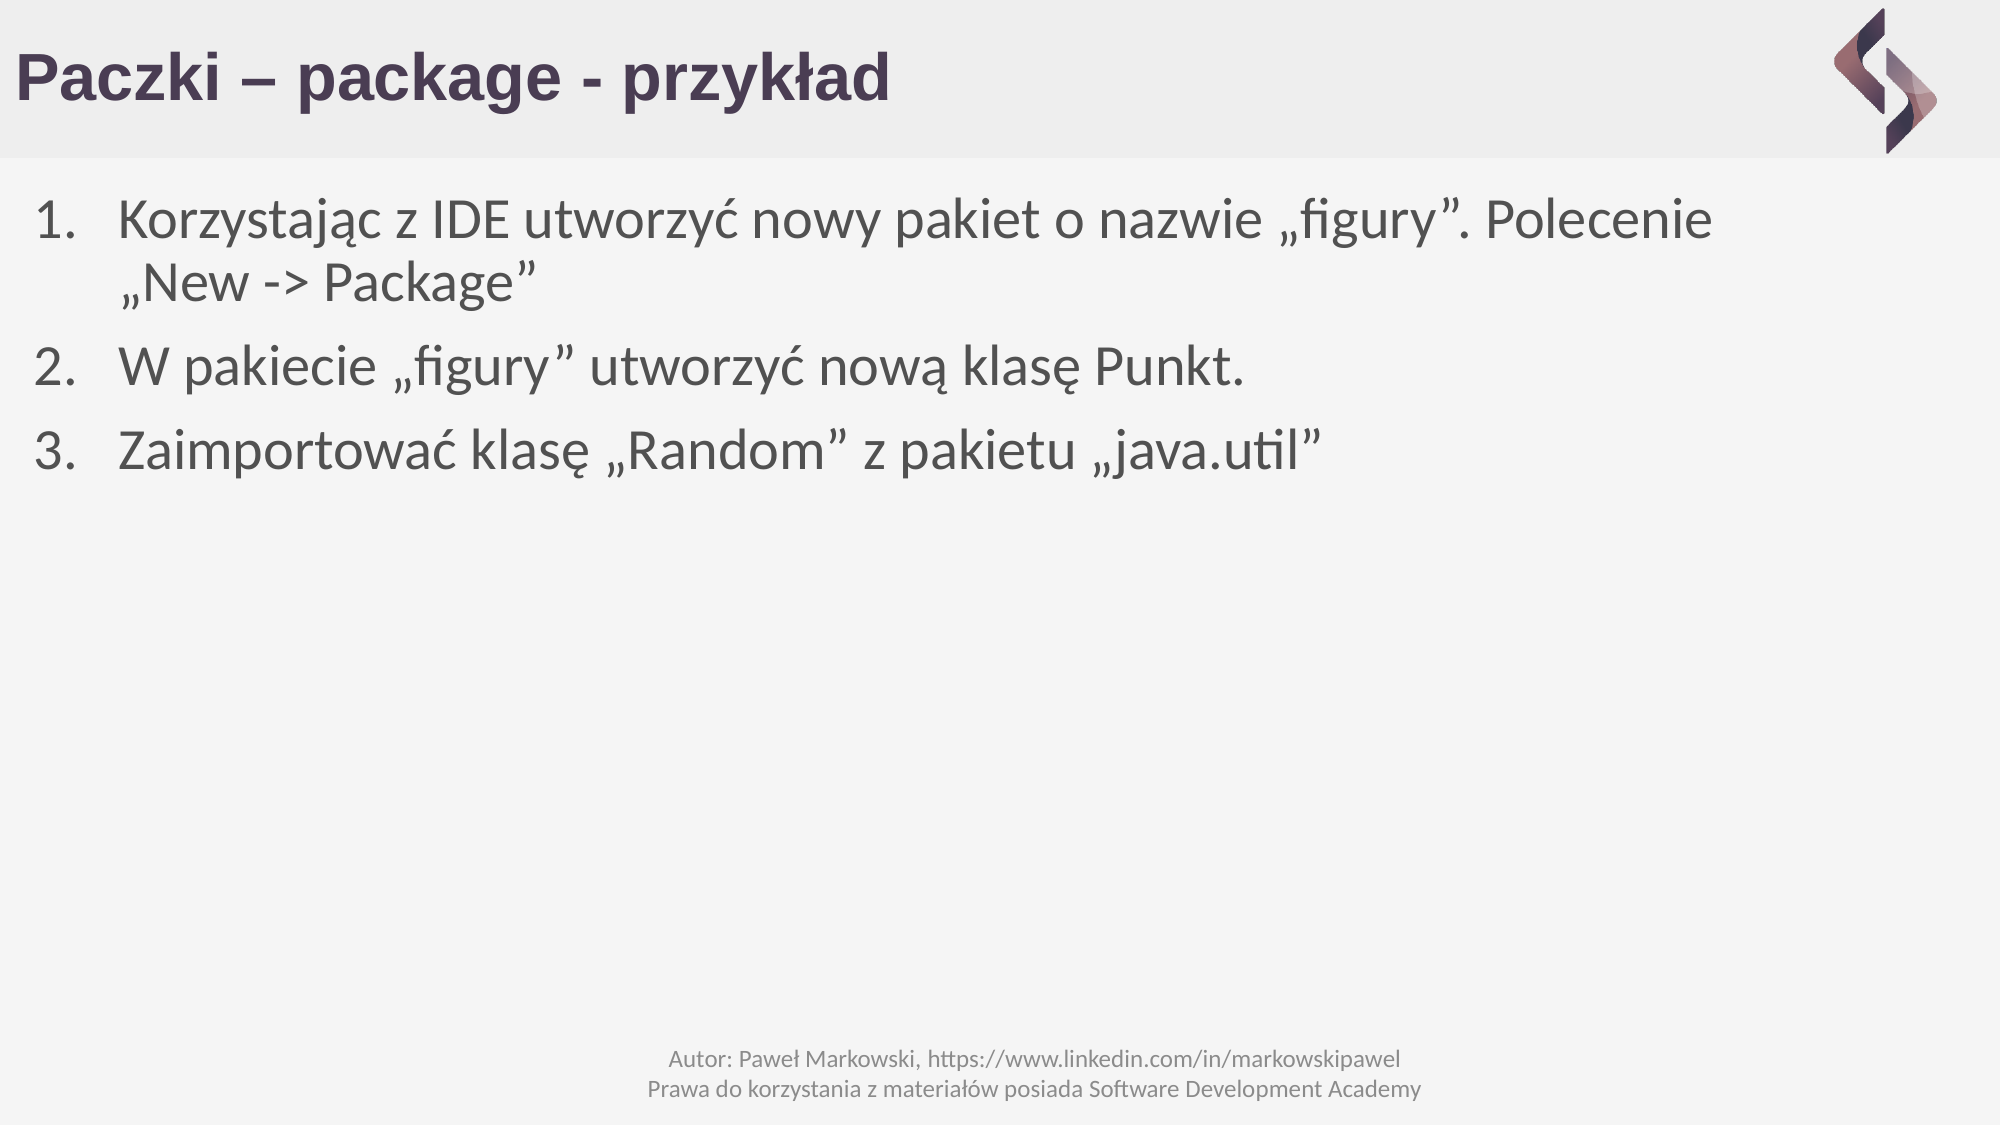

# Paczki – package - przykład
Korzystając z IDE utworzyć nowy pakiet o nazwie „figury”. Polecenie „New -> Package”
W pakiecie „figury” utworzyć nową klasę Punkt.
Zaimportować klasę „Random” z pakietu „java.util”
Autor: Paweł Markowski, https://www.linkedin.com/in/markowskipawel
Prawa do korzystania z materiałów posiada Software Development Academy